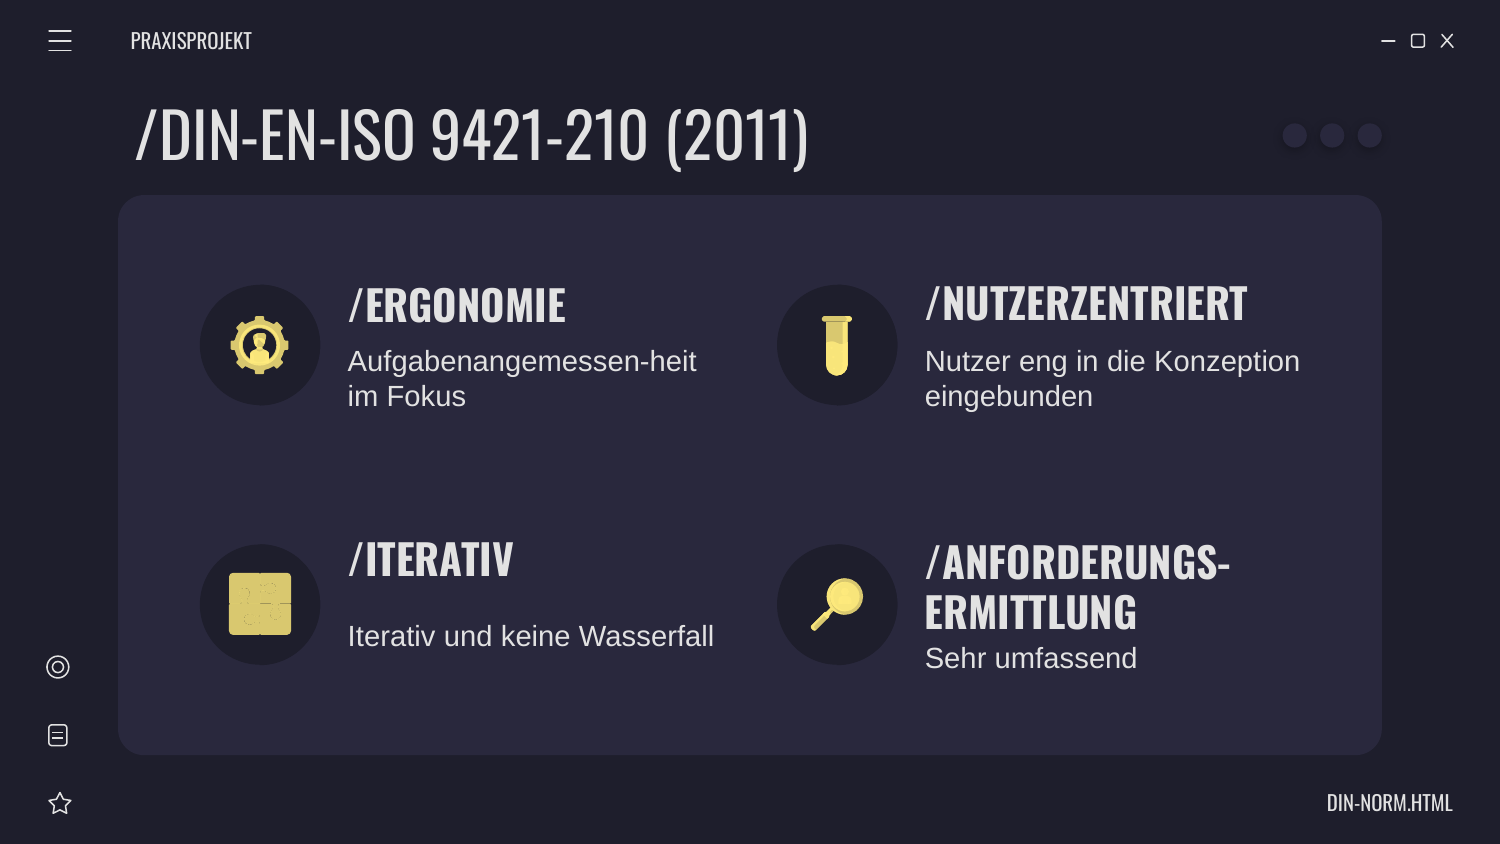

PRAXISPROJEKT

/DIN-EN-ISO 9421-210 (2011)

/NUTZERZENTRIERT
# /ERGONOMIE

Aufgabenangemessen-heit im Fokus
Nutzer eng in die Konzeption eingebunden
/ITERATIV
/ANFORDERUNGS- ERMITTLUNG

Iterativ und keine Wasserfall
Sehr umfassend

DIN-NORM.HTML